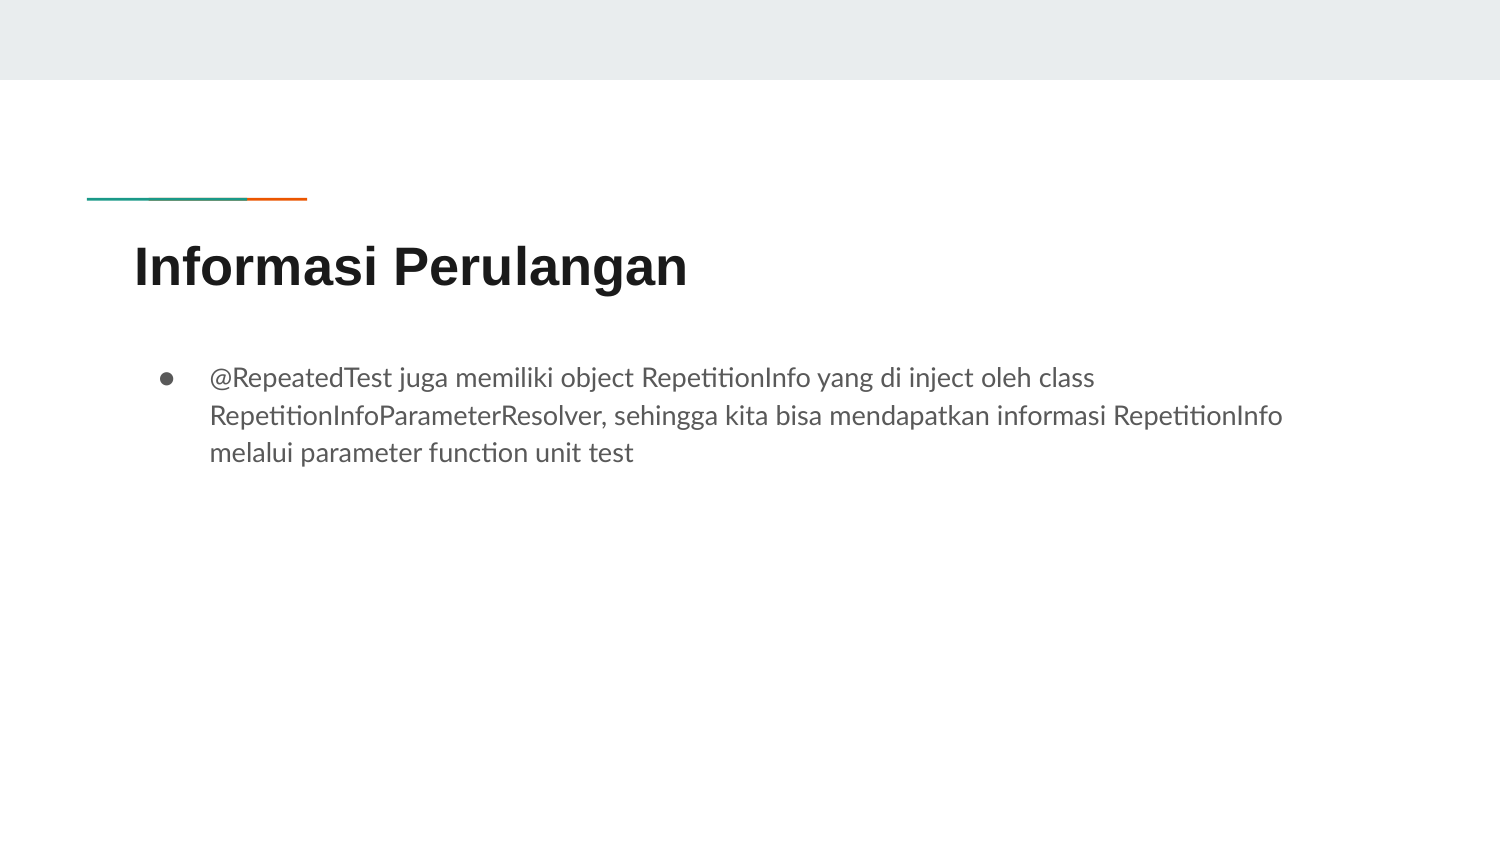

# Informasi Perulangan
@RepeatedTest juga memiliki object RepetitionInfo yang di inject oleh class RepetitionInfoParameterResolver, sehingga kita bisa mendapatkan informasi RepetitionInfo melalui parameter function unit test